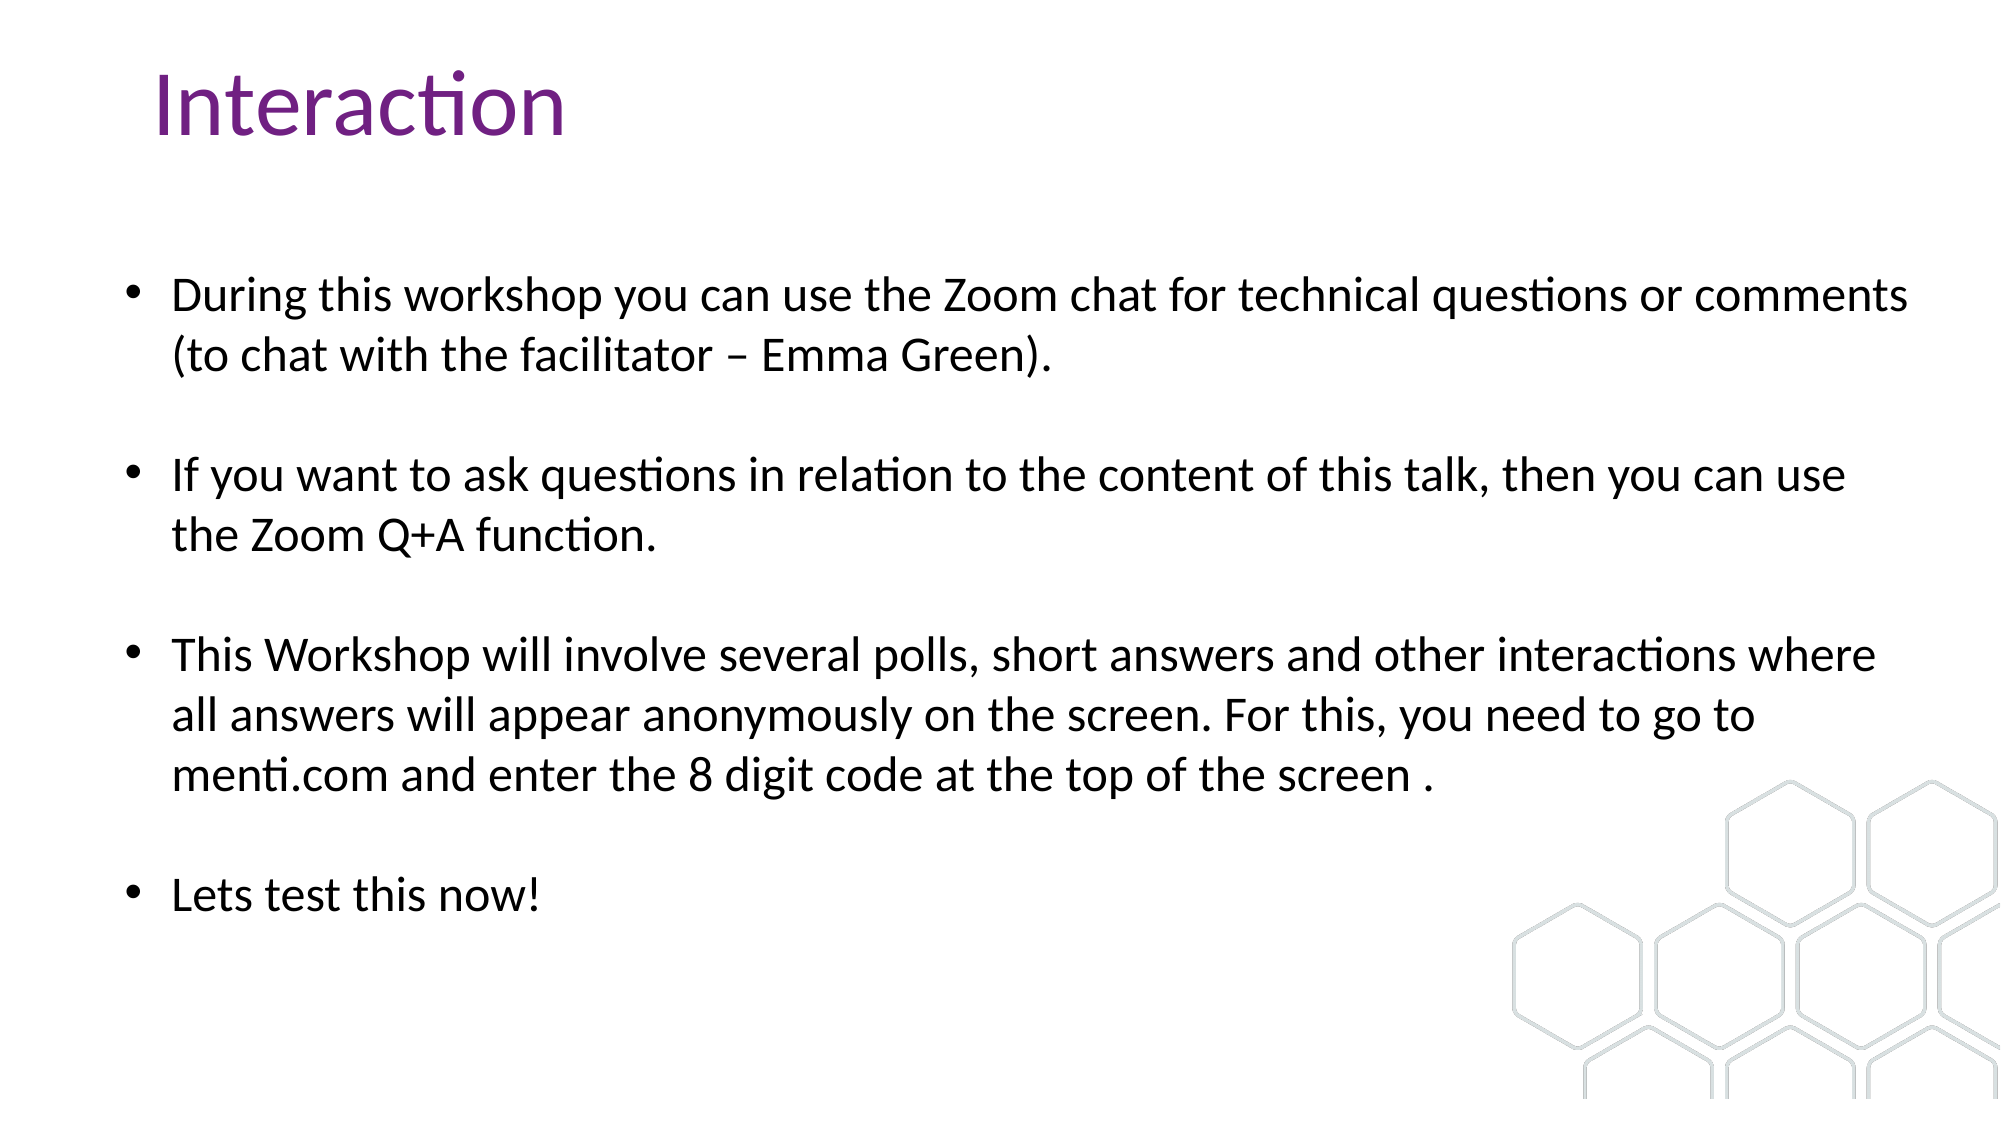

# Interaction
During this workshop you can use the Zoom chat for technical questions or comments (to chat with the facilitator – Emma Green).

If you want to ask questions in relation to the content of this talk, then you can use the Zoom Q+A function.

This Workshop will involve several polls, short answers and other interactions where all answers will appear anonymously on the screen. For this, you need to go to menti.com and enter the 8 digit code at the top of the screen .

Lets test this now!